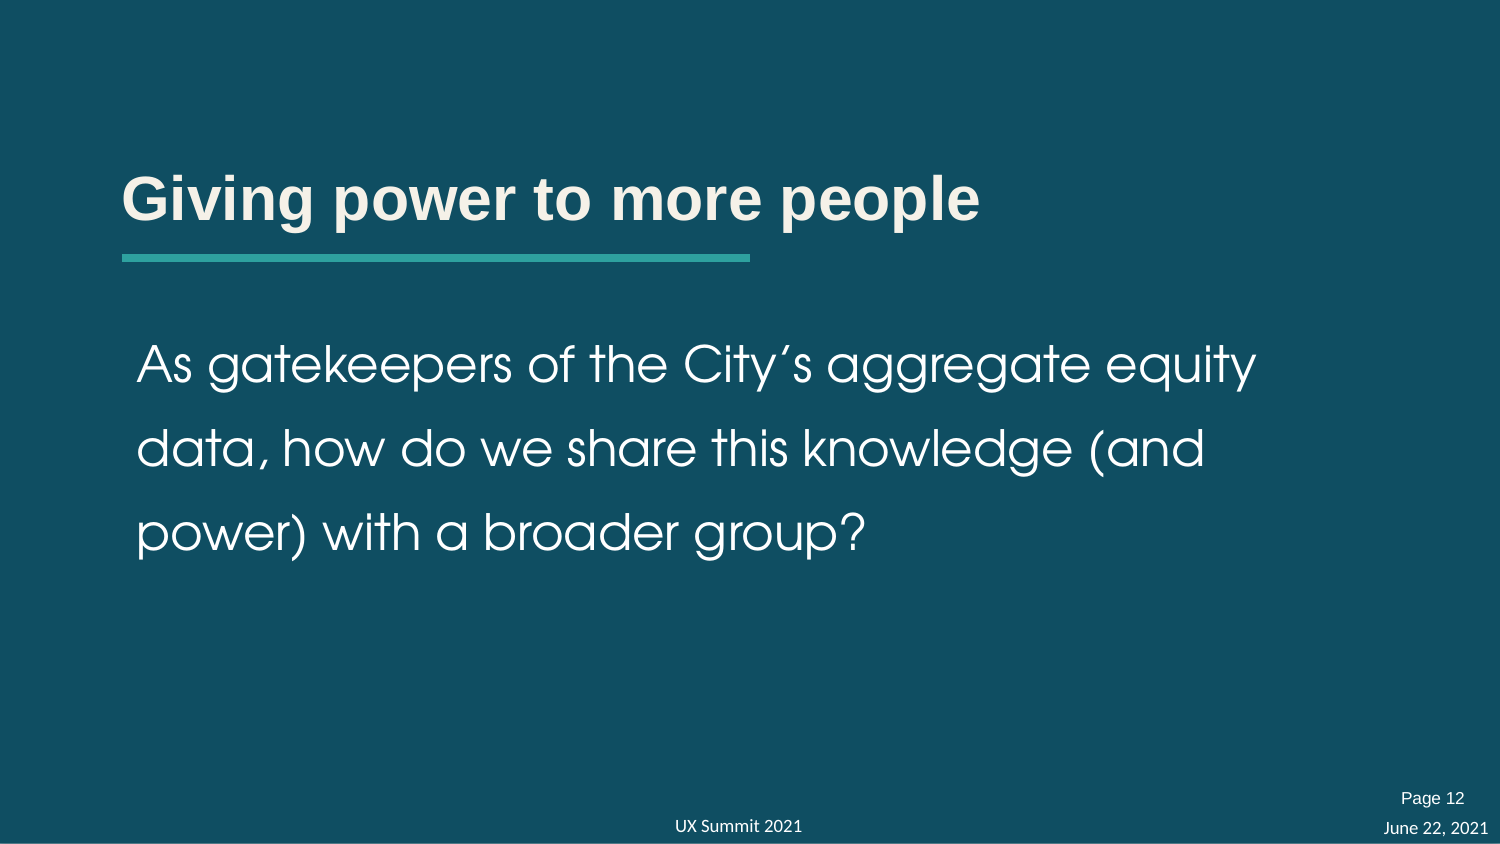

# Giving power to more people
As gatekeepers of the City’s aggregate equity data, how do we share this knowledge (and power) with a broader group?

Page 12
UX Summit 2021
June 22, 2021